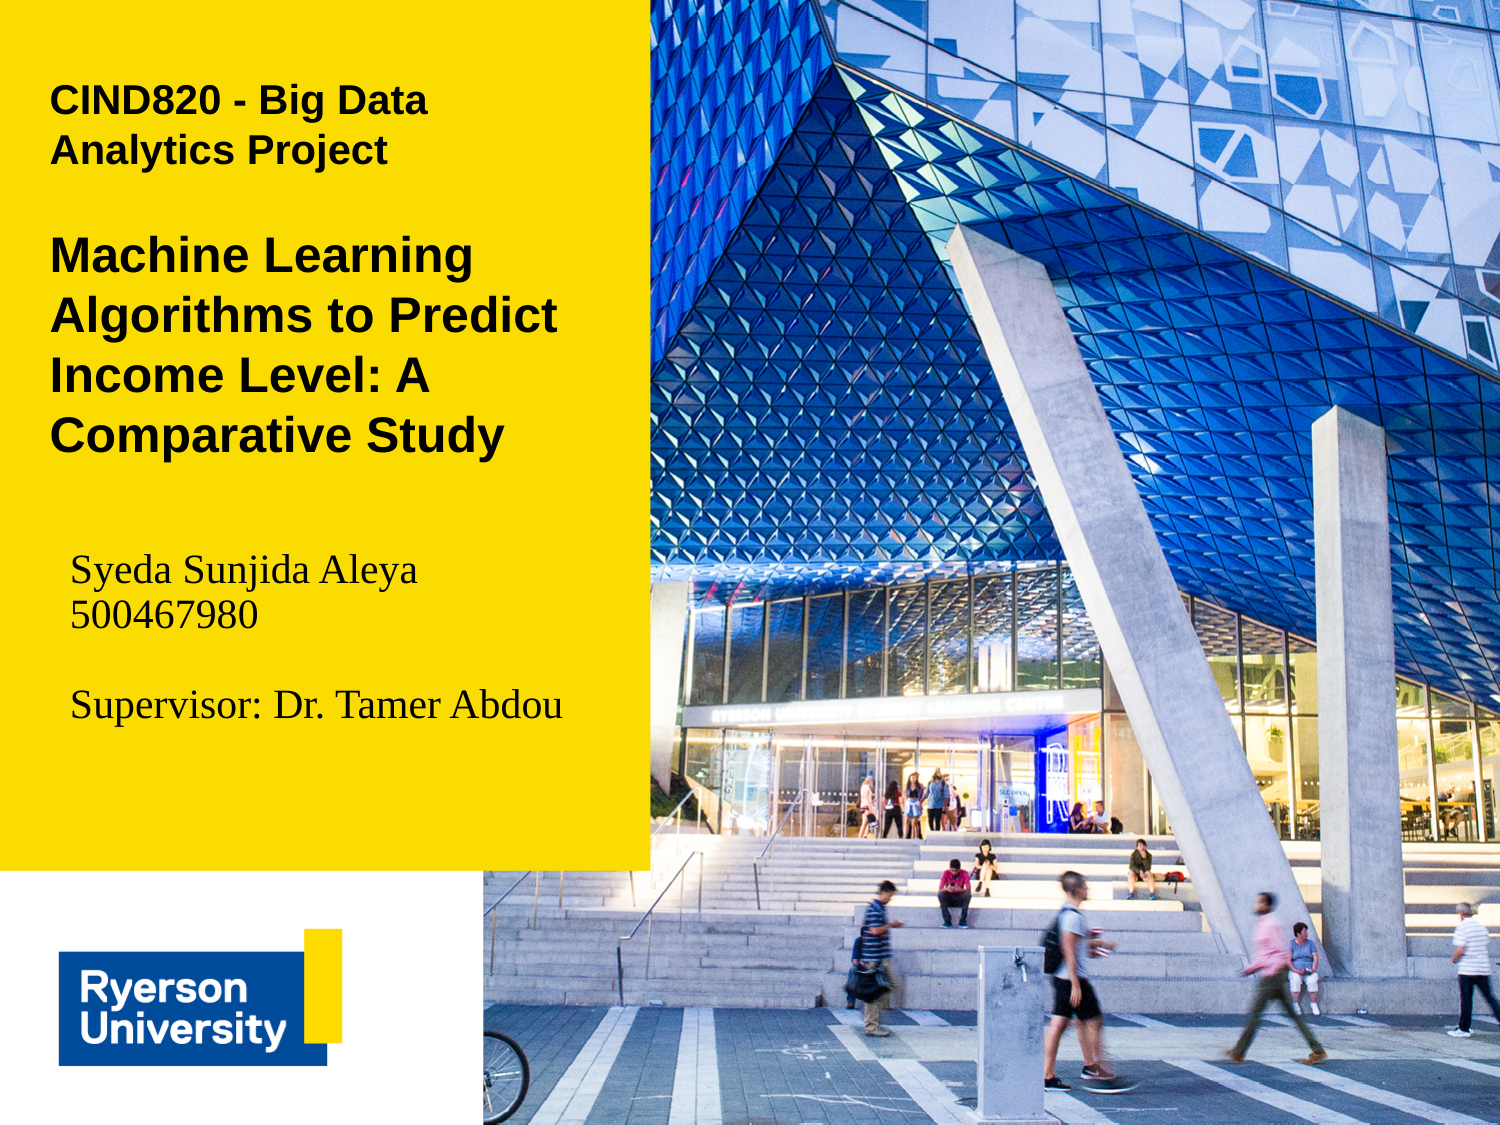

# CIND820 - Big Data Analytics Project Machine Learning Algorithms to Predict Income Level: A Comparative Study
Syeda Sunjida Aleya 500467980

Supervisor: Dr. Tamer Abdou